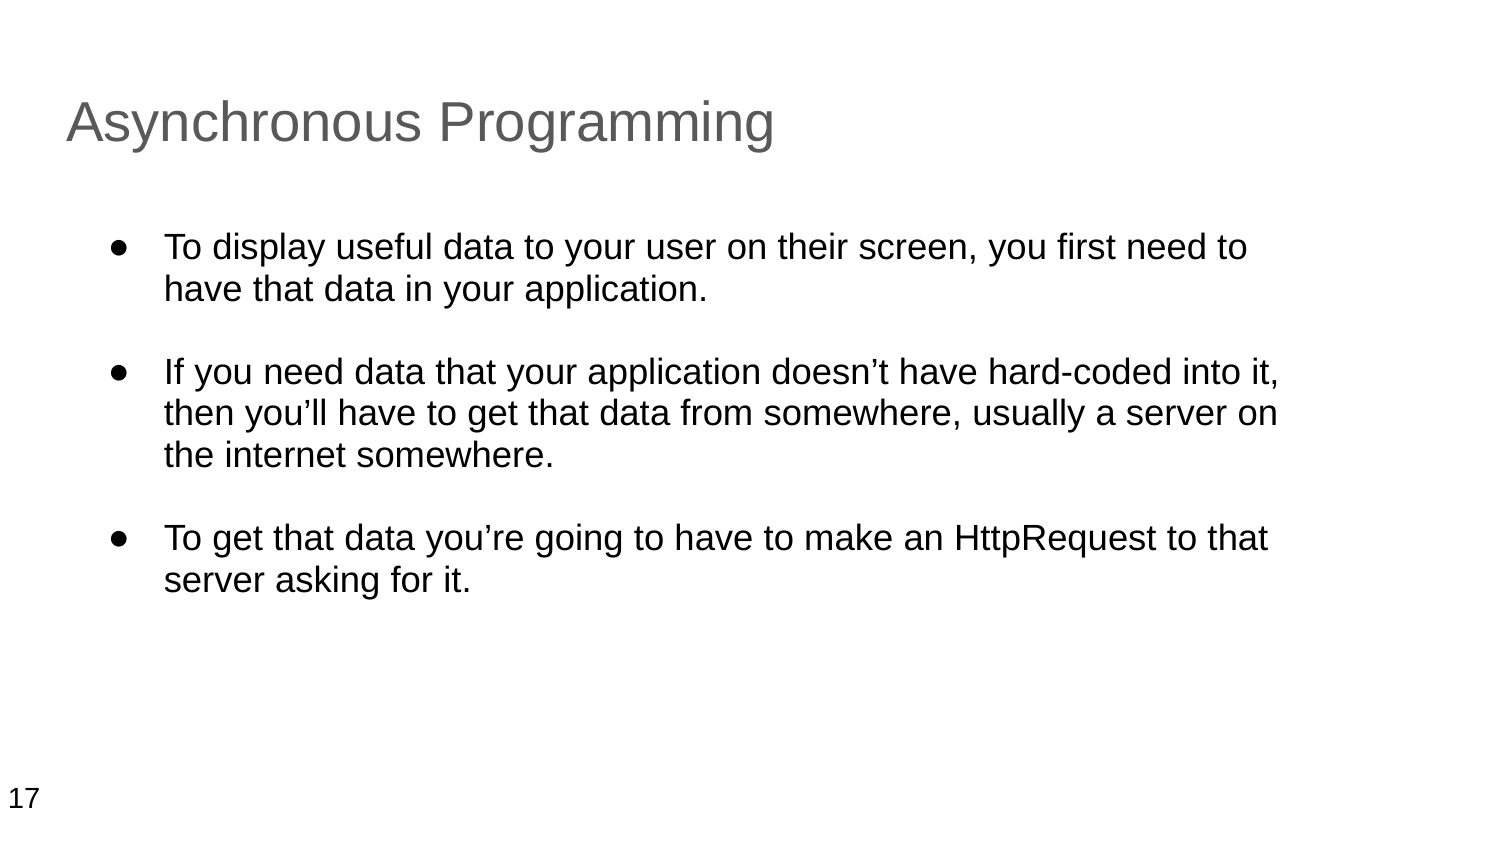

# Asynchronous Programming
To display useful data to your user on their screen, you first need to have that data in your application.

If you need data that your application doesn’t have hard-coded into it, then you’ll have to get that data from somewhere, usually a server on the internet somewhere.

To get that data you’re going to have to make an HttpRequest to that server asking for it.

17